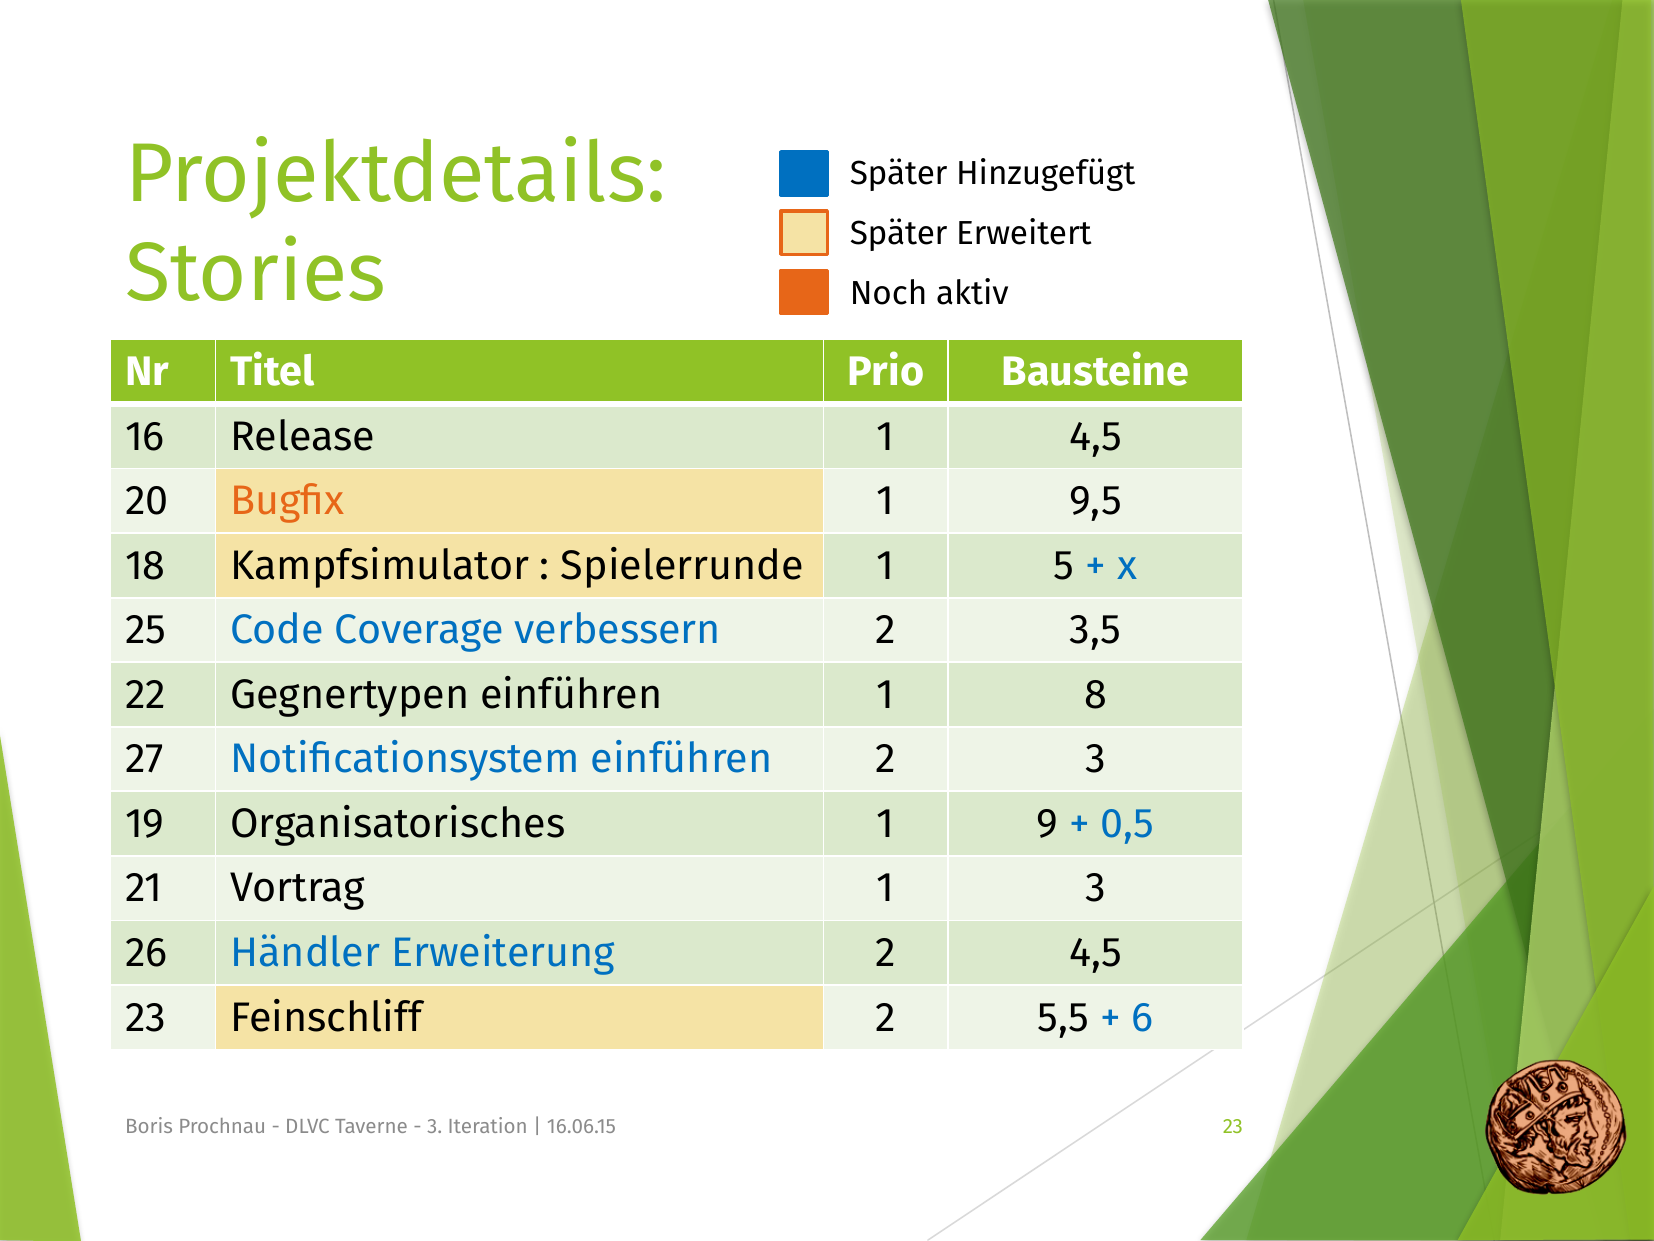

# Projektdetails: Stories
Später Hinzugefügt

Später Erweitert

Noch aktiv

| Nr | Titel | Prio | Bausteine |
| --- | --- | --- | --- |
| 16 | Release | 1 | 4,5 |
| 20 | Bugfix | 1 | 9,5 |
| 18 | Kampfsimulator : Spielerrunde | 1 | 5 + x |
| 25 | Code Coverage verbessern | 2 | 3,5 |
| 22 | Gegnertypen einführen | 1 | 8 |
| 27 | Notificationsystem einführen | 2 | 3 |
| 19 | Organisatorisches | 1 | 9 + 0,5 |
| 21 | Vortrag | 1 | 3 |
| 26 | Händler Erweiterung | 2 | 4,5 |
| 23 | Feinschliff | 2 | 5,5 + 6 |
Boris Prochnau - DLVC Taverne - 3. Iteration | 16.06.15
23